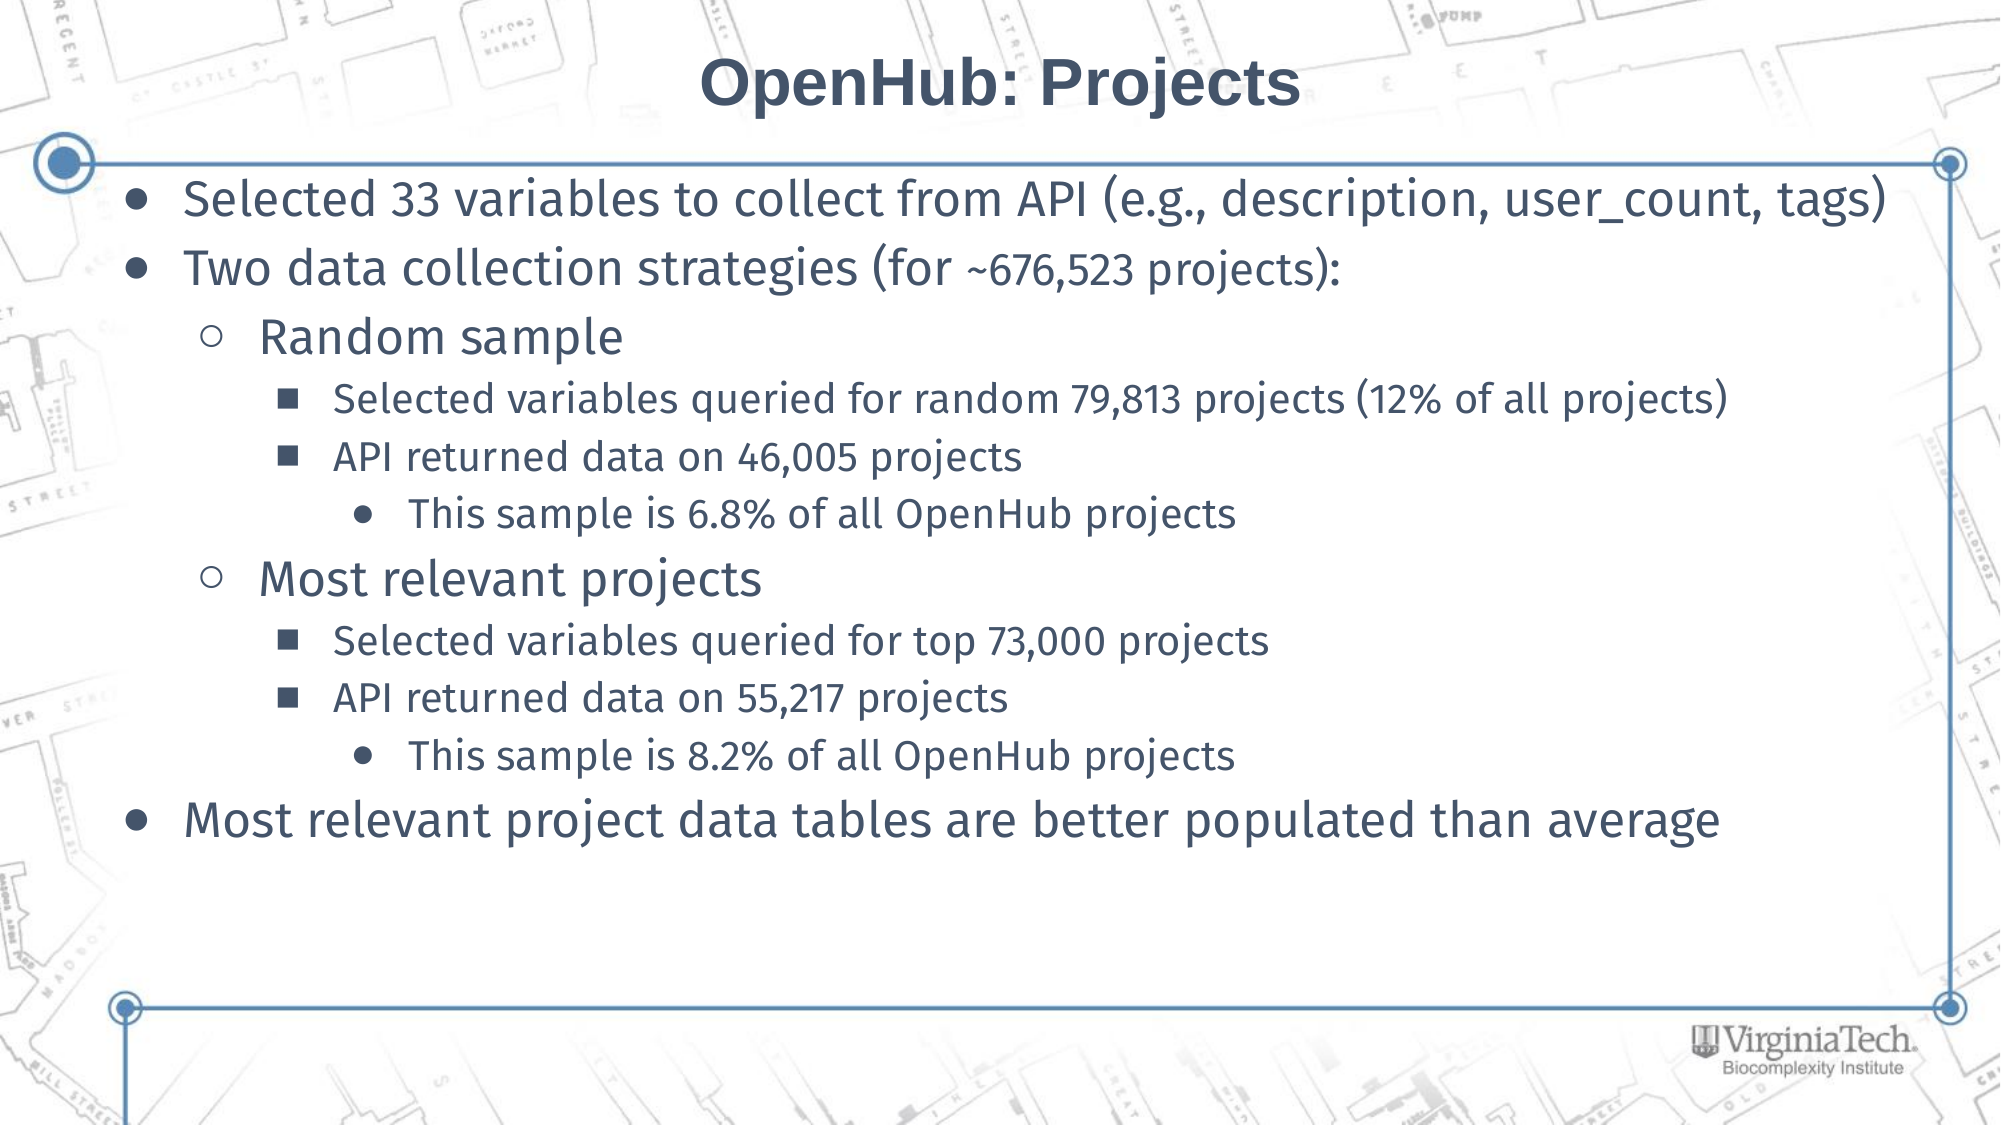

# OpenHub: Projects
Selected 33 variables to collect from API (e.g., description, user_count, tags)
Two data collection strategies (for ~676,523 projects):
Random sample
Selected variables queried for random 79,813 projects (12% of all projects)
API returned data on 46,005 projects
This sample is 6.8% of all OpenHub projects
Most relevant projects
Selected variables queried for top 73,000 projects
API returned data on 55,217 projects
This sample is 8.2% of all OpenHub projects
Most relevant project data tables are better populated than average